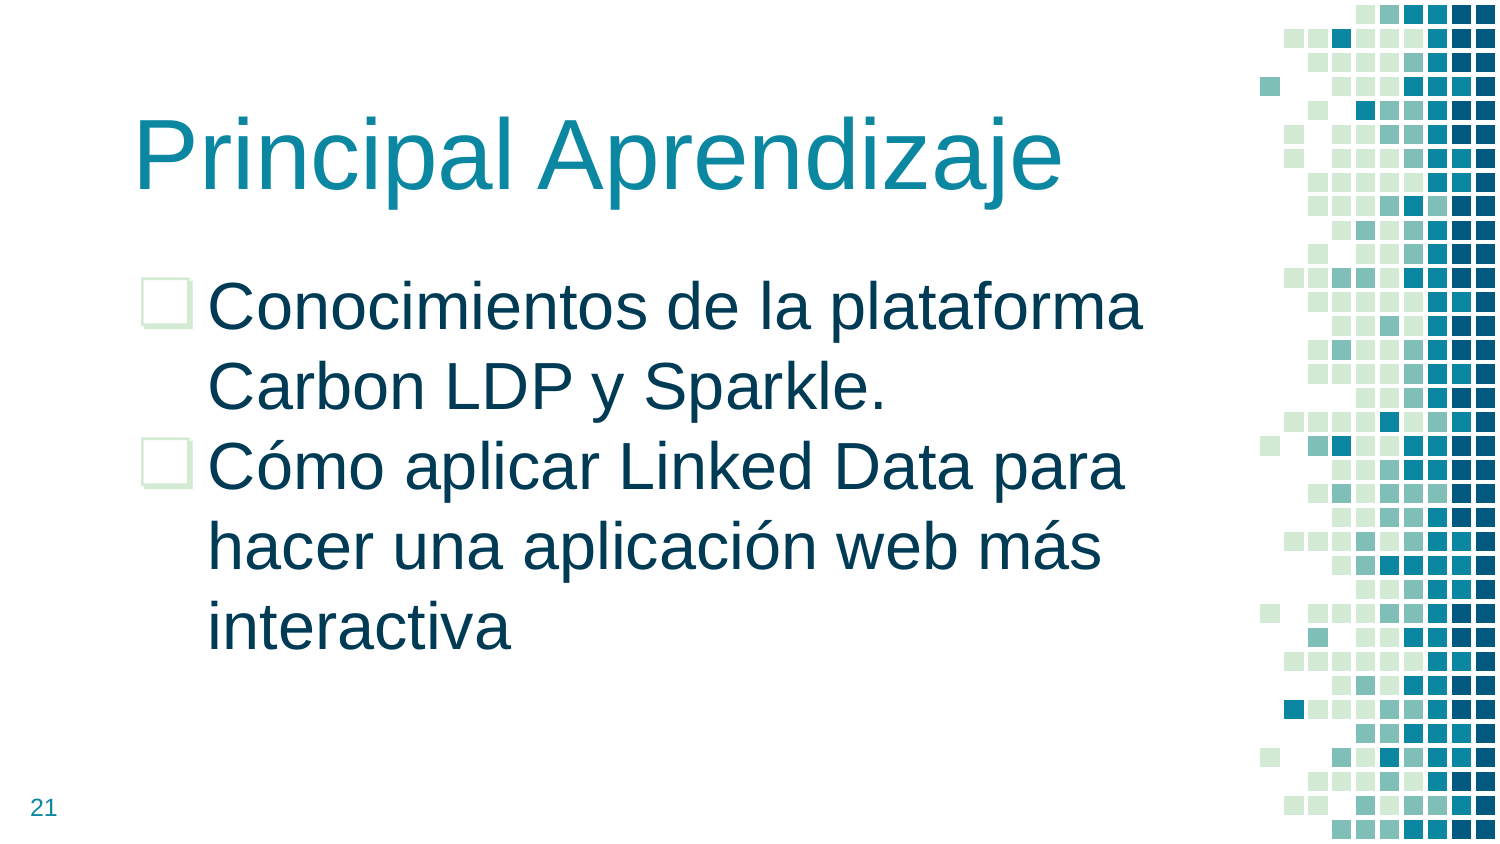

# Principal Aprendizaje
Conocimientos de la plataforma Carbon LDP y Sparkle.
Cómo aplicar Linked Data para hacer una aplicación web más interactiva
21